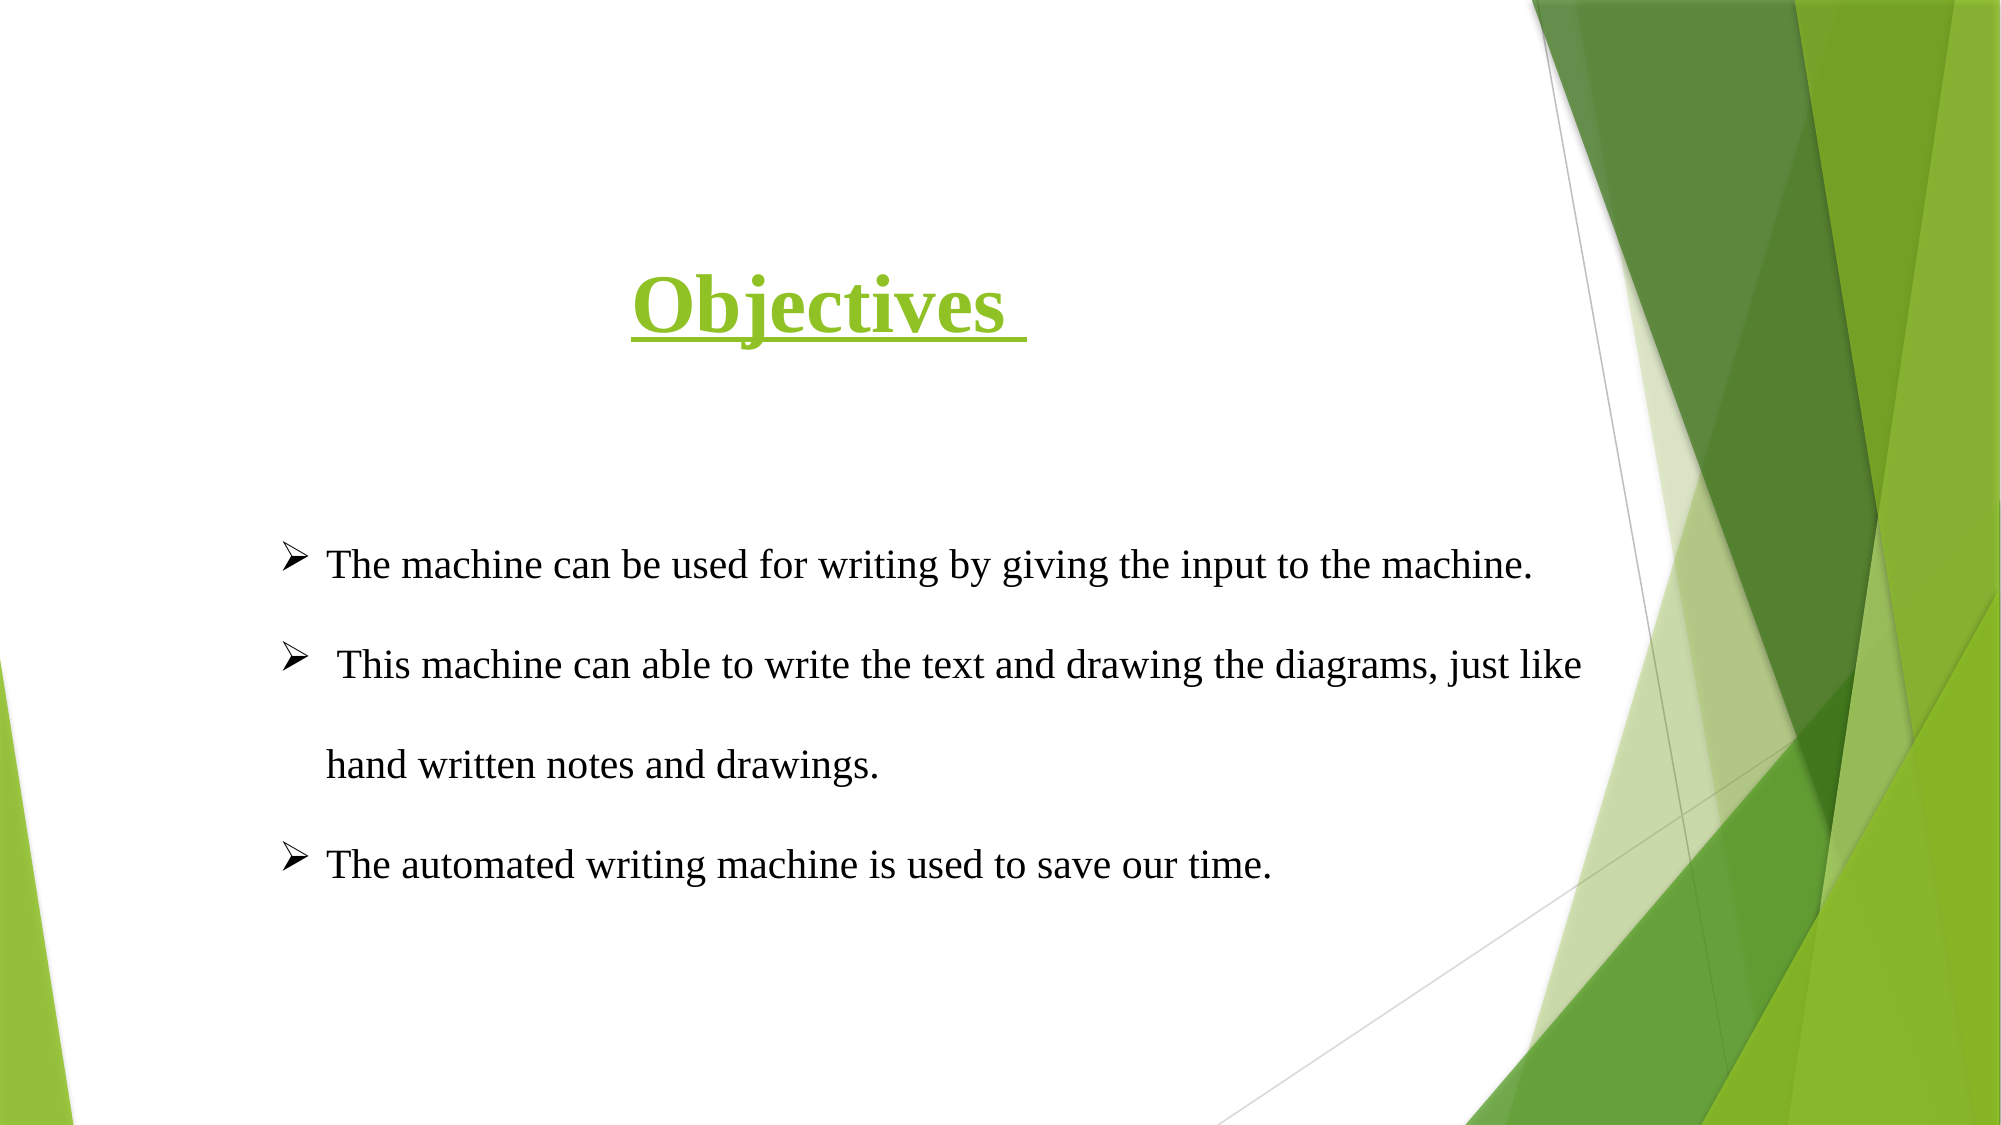

# Objectives
The machine can be used for writing by giving the input to the machine.
 This machine can able to write the text and drawing the diagrams, just like hand written notes and drawings.
The automated writing machine is used to save our time.